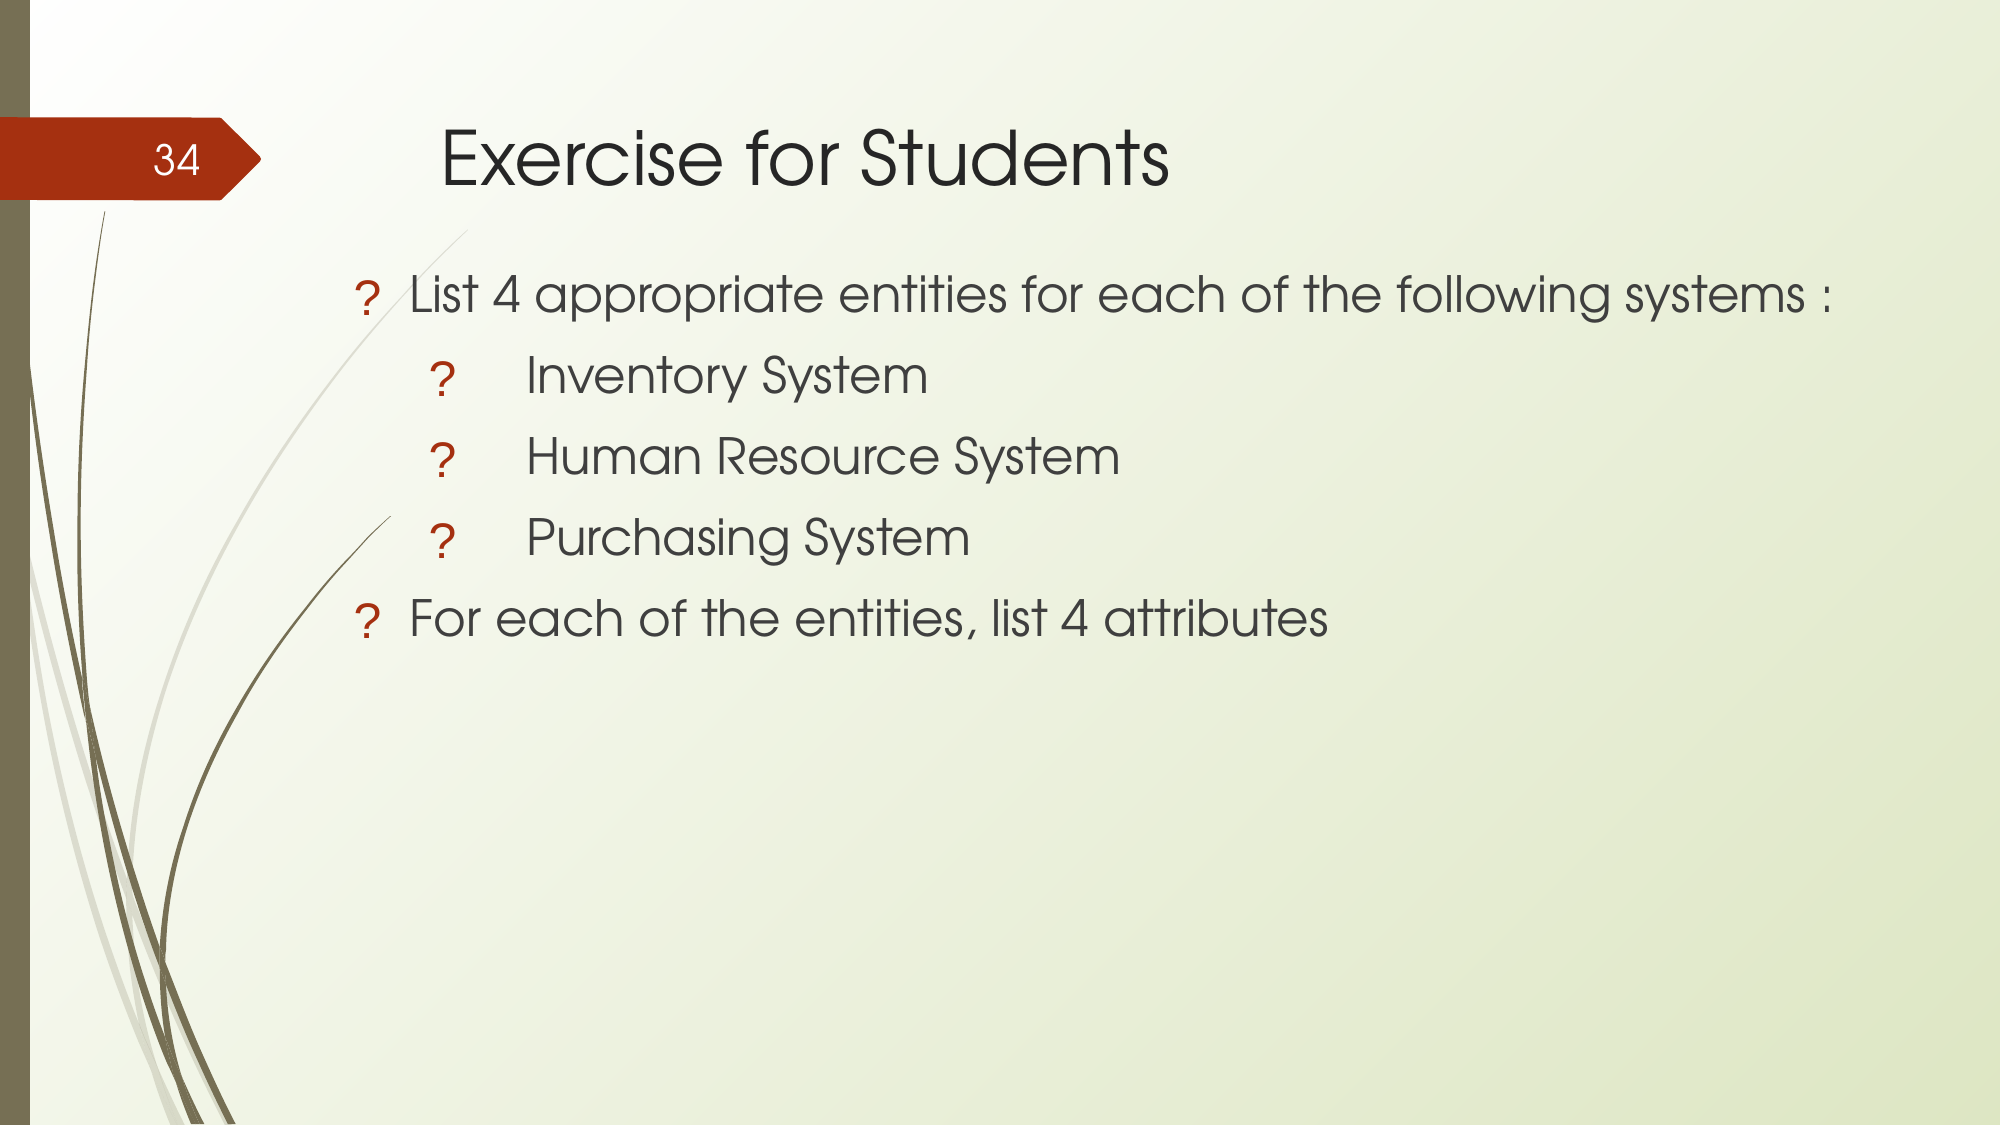

# Exercise for Students
34
List 4 appropriate entities for each of the following systems :
Inventory System
Human Resource System
Purchasing System
For each of the entities, list 4 attributes